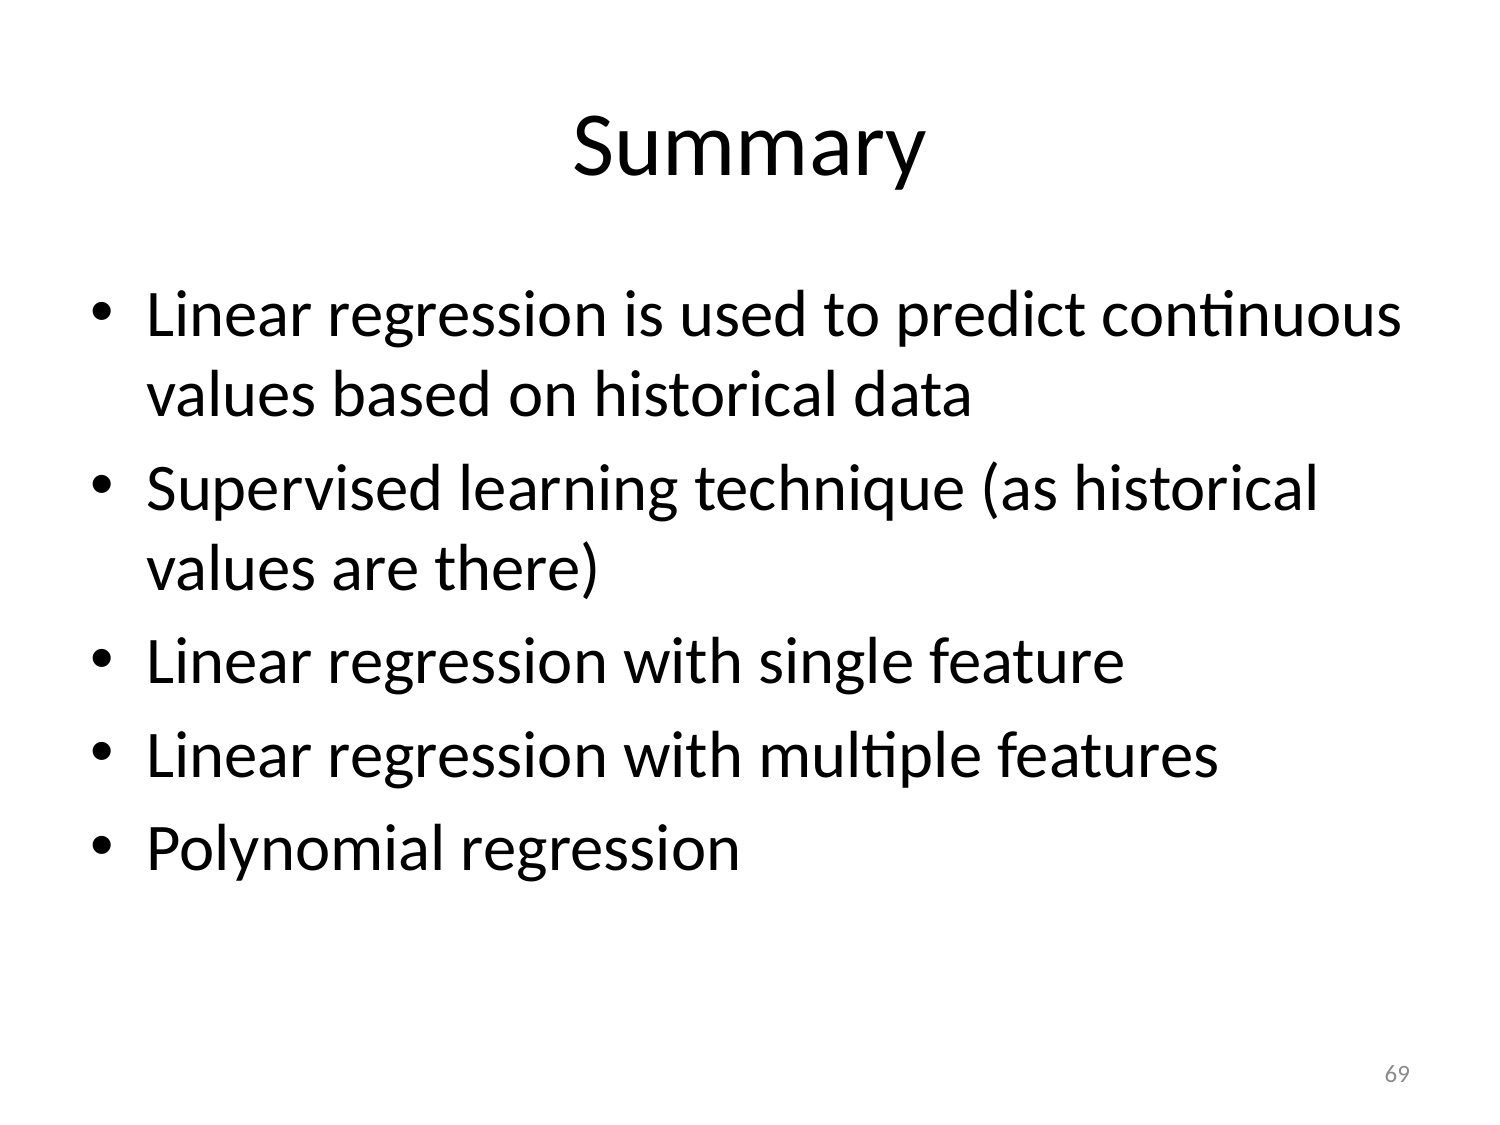

# Summary
Linear regression is used to predict continuous values based on historical data
Supervised learning technique (as historical values are there)
Linear regression with single feature
Linear regression with multiple features
Polynomial regression

69